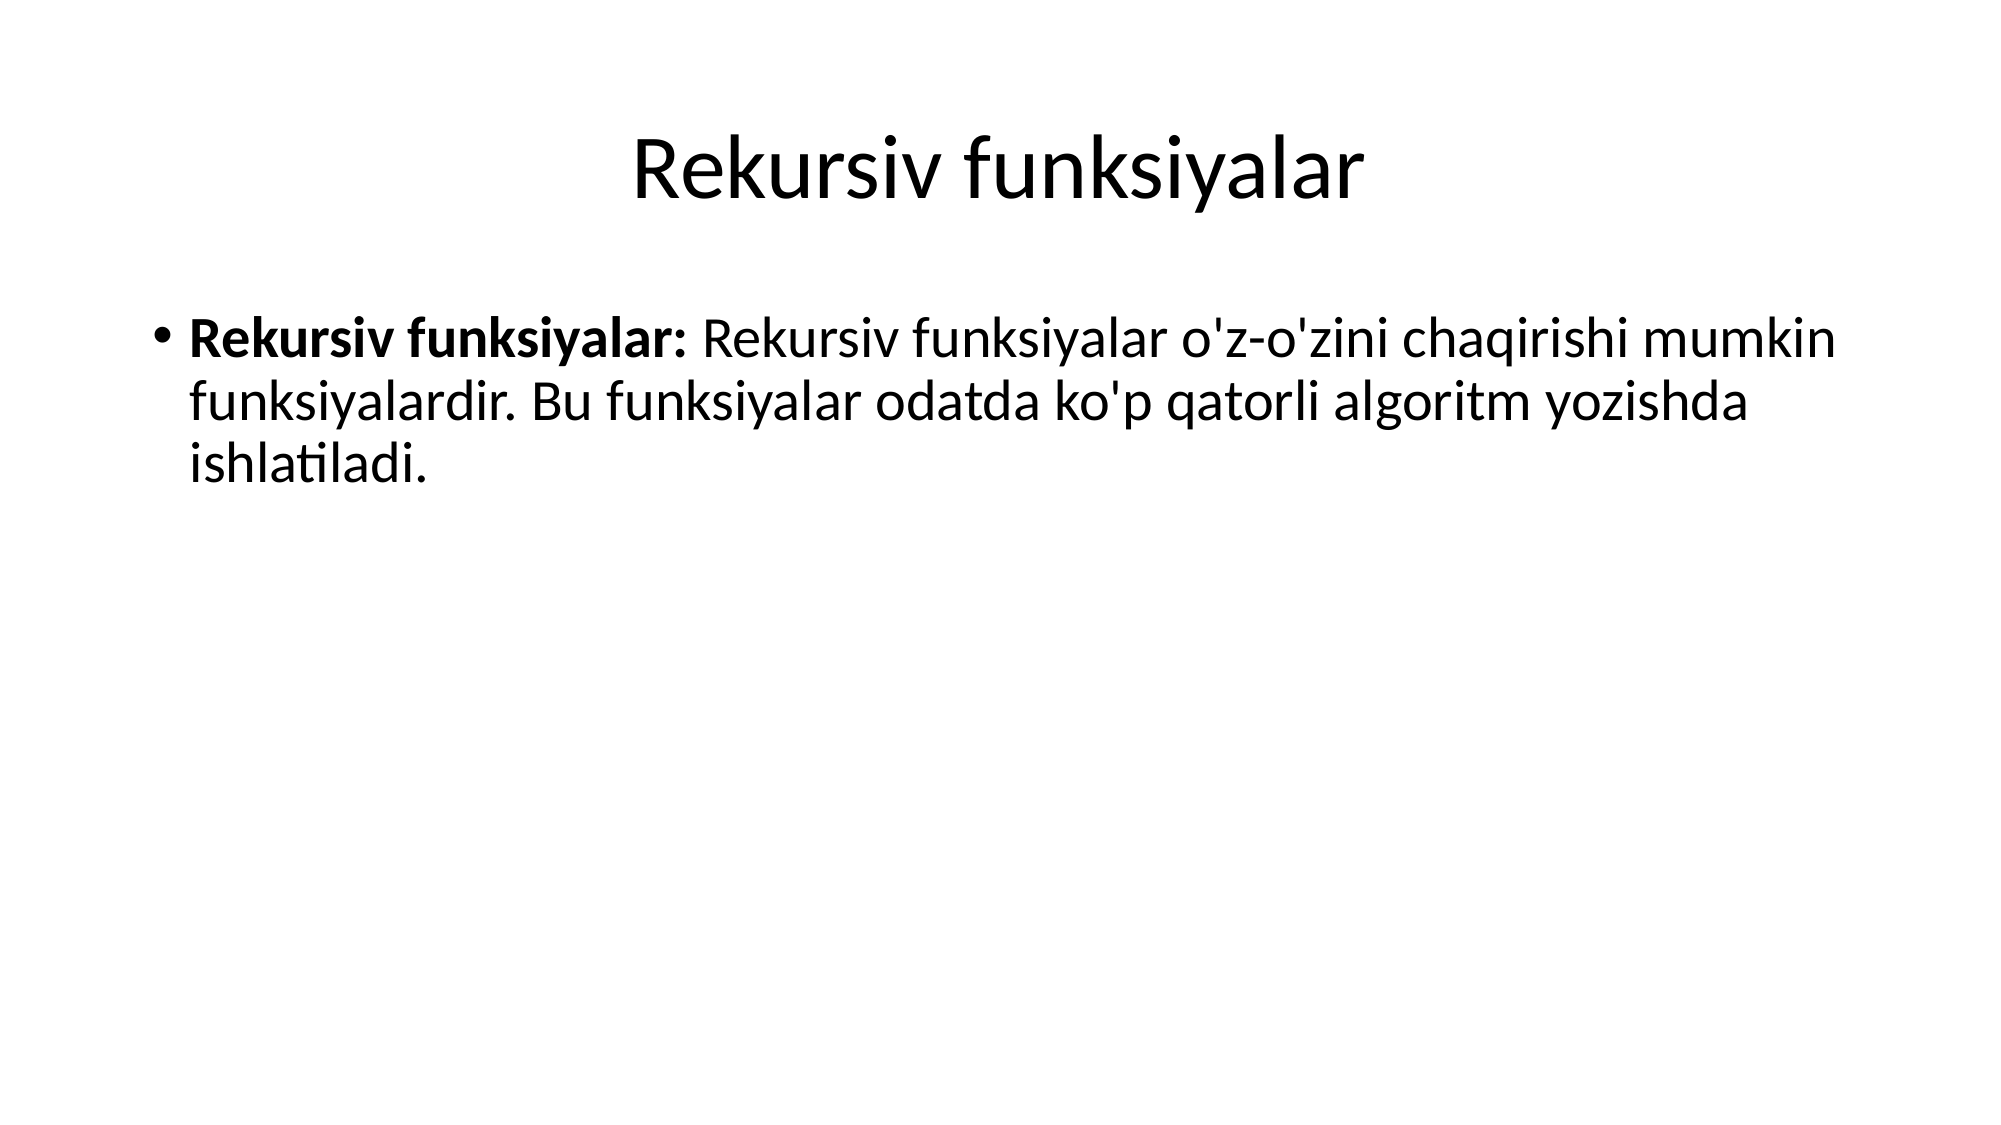

# Rekursiv funksiyalar
Rekursiv funksiyalar: Rekursiv funksiyalar o'z-o'zini chaqirishi mumkin funksiyalardir. Bu funksiyalar odatda ko'p qatorli algoritm yozishda ishlatiladi.